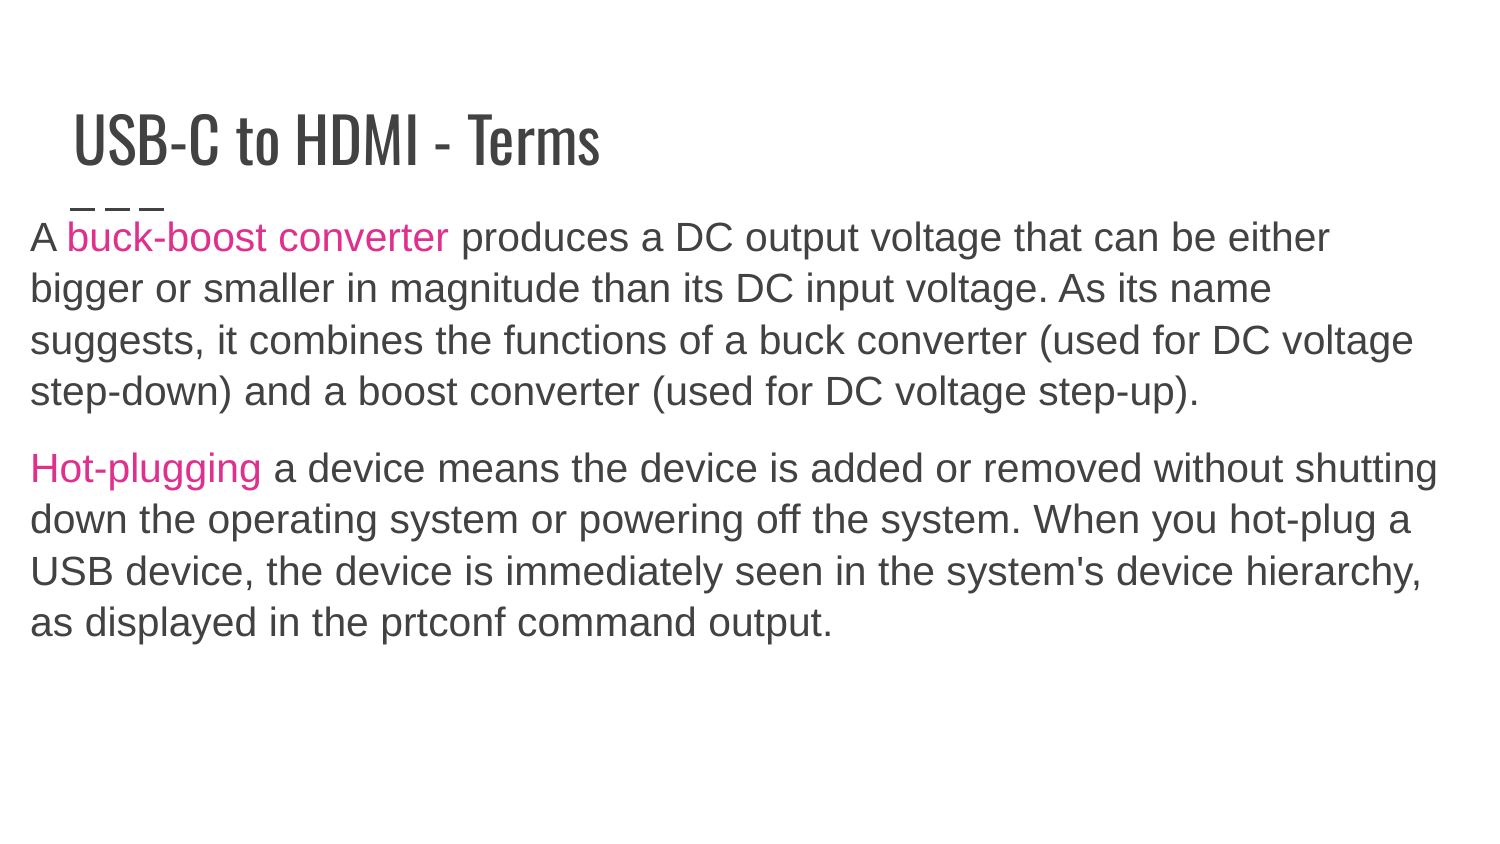

# USB-C to HDMI - Terms
A buck-boost converter produces a DC output voltage that can be either bigger or smaller in magnitude than its DC input voltage. As its name suggests, it combines the functions of a buck converter (used for DC voltage step-down) and a boost converter (used for DC voltage step-up).
Hot-plugging a device means the device is added or removed without shutting down the operating system or powering off the system. When you hot-plug a USB device, the device is immediately seen in the system's device hierarchy, as displayed in the prtconf command output.